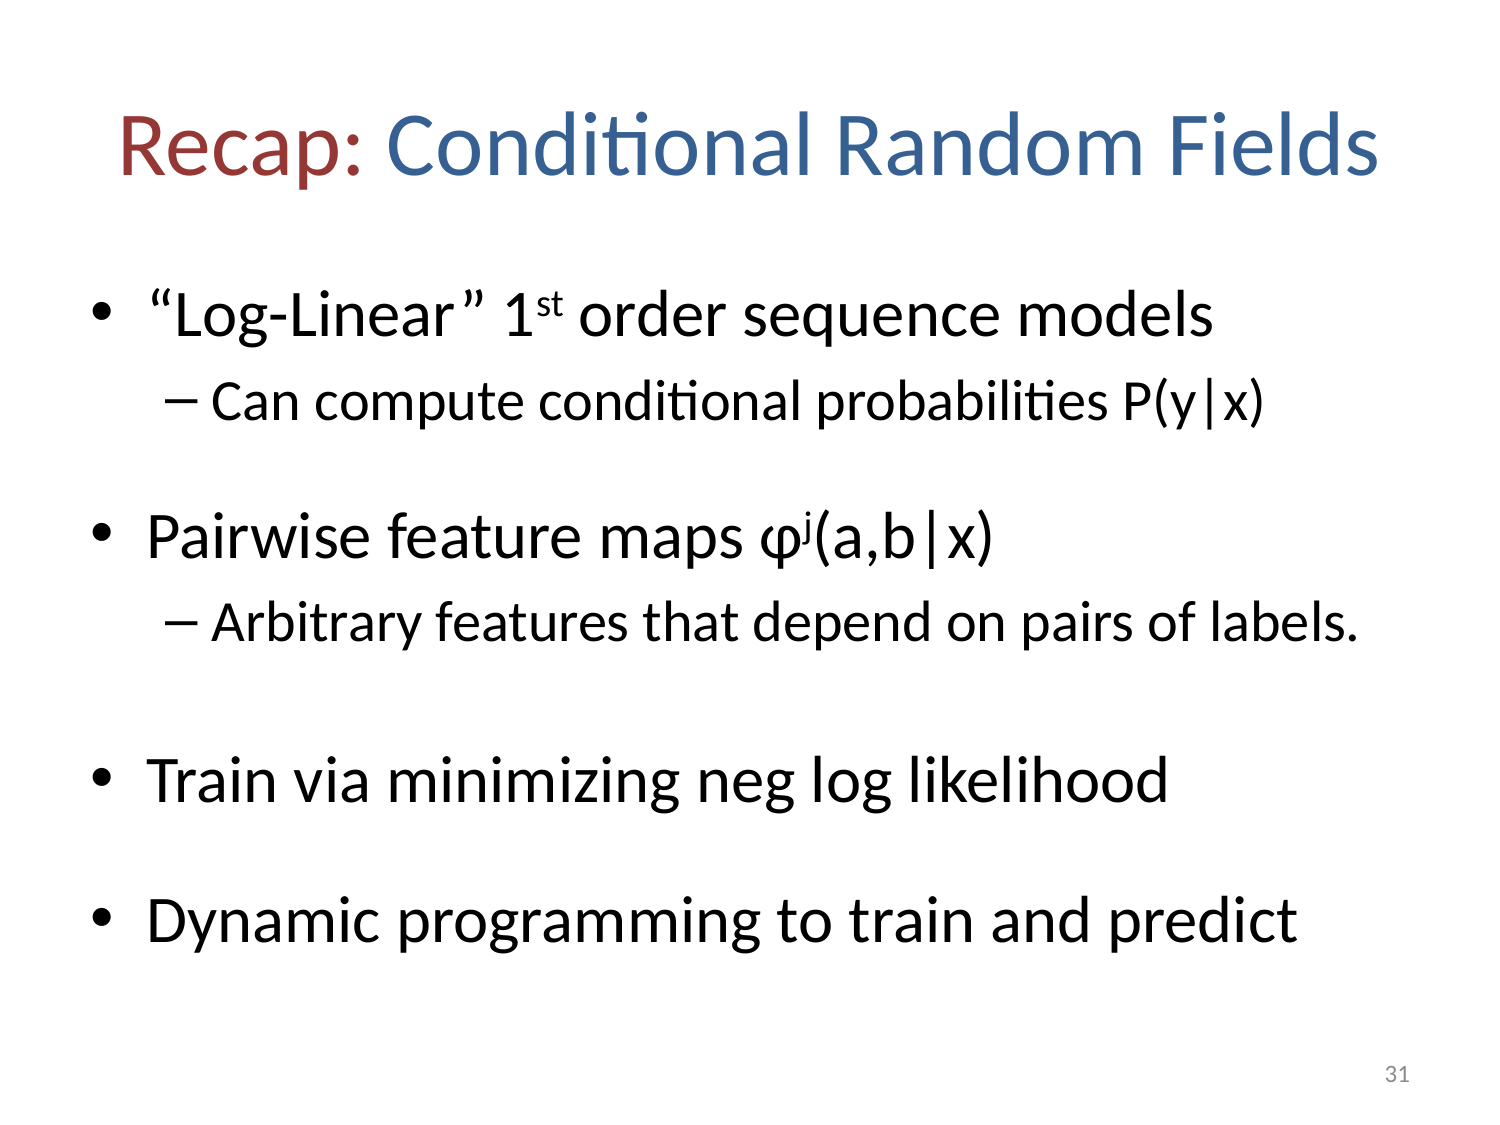

# Recap: Conditional Random Fields
“Log-Linear” 1st order sequence models
Can compute conditional probabilities P(y|x)

Pairwise feature maps φj(a,b|x)
Arbitrary features that depend on pairs of labels.

Train via minimizing neg log likelihood

Dynamic programming to train and predict

31